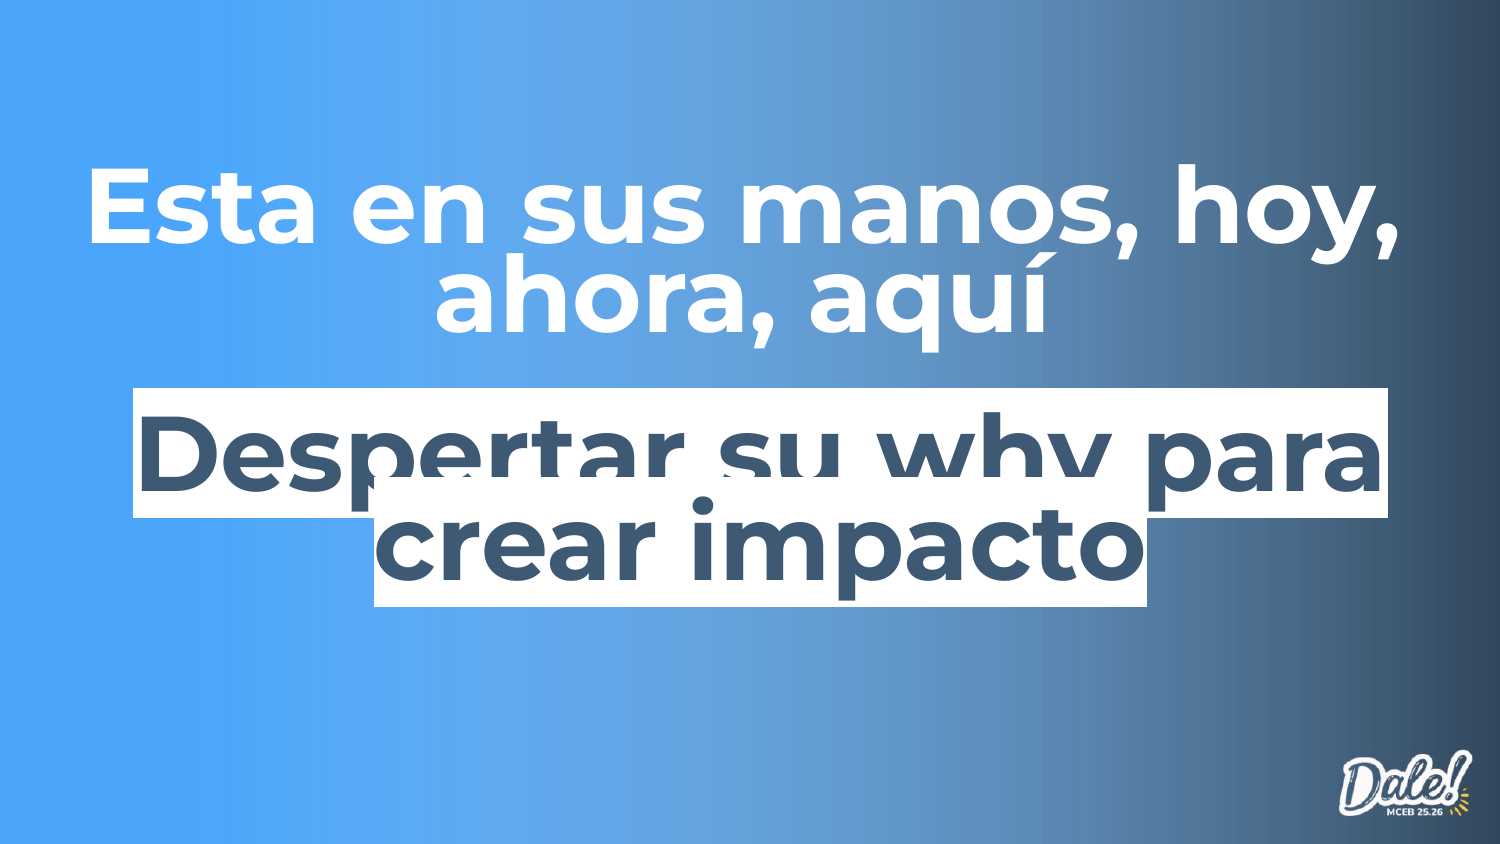

Esta en sus manos, hoy, ahora, aquí
Despertar su why para crear impacto